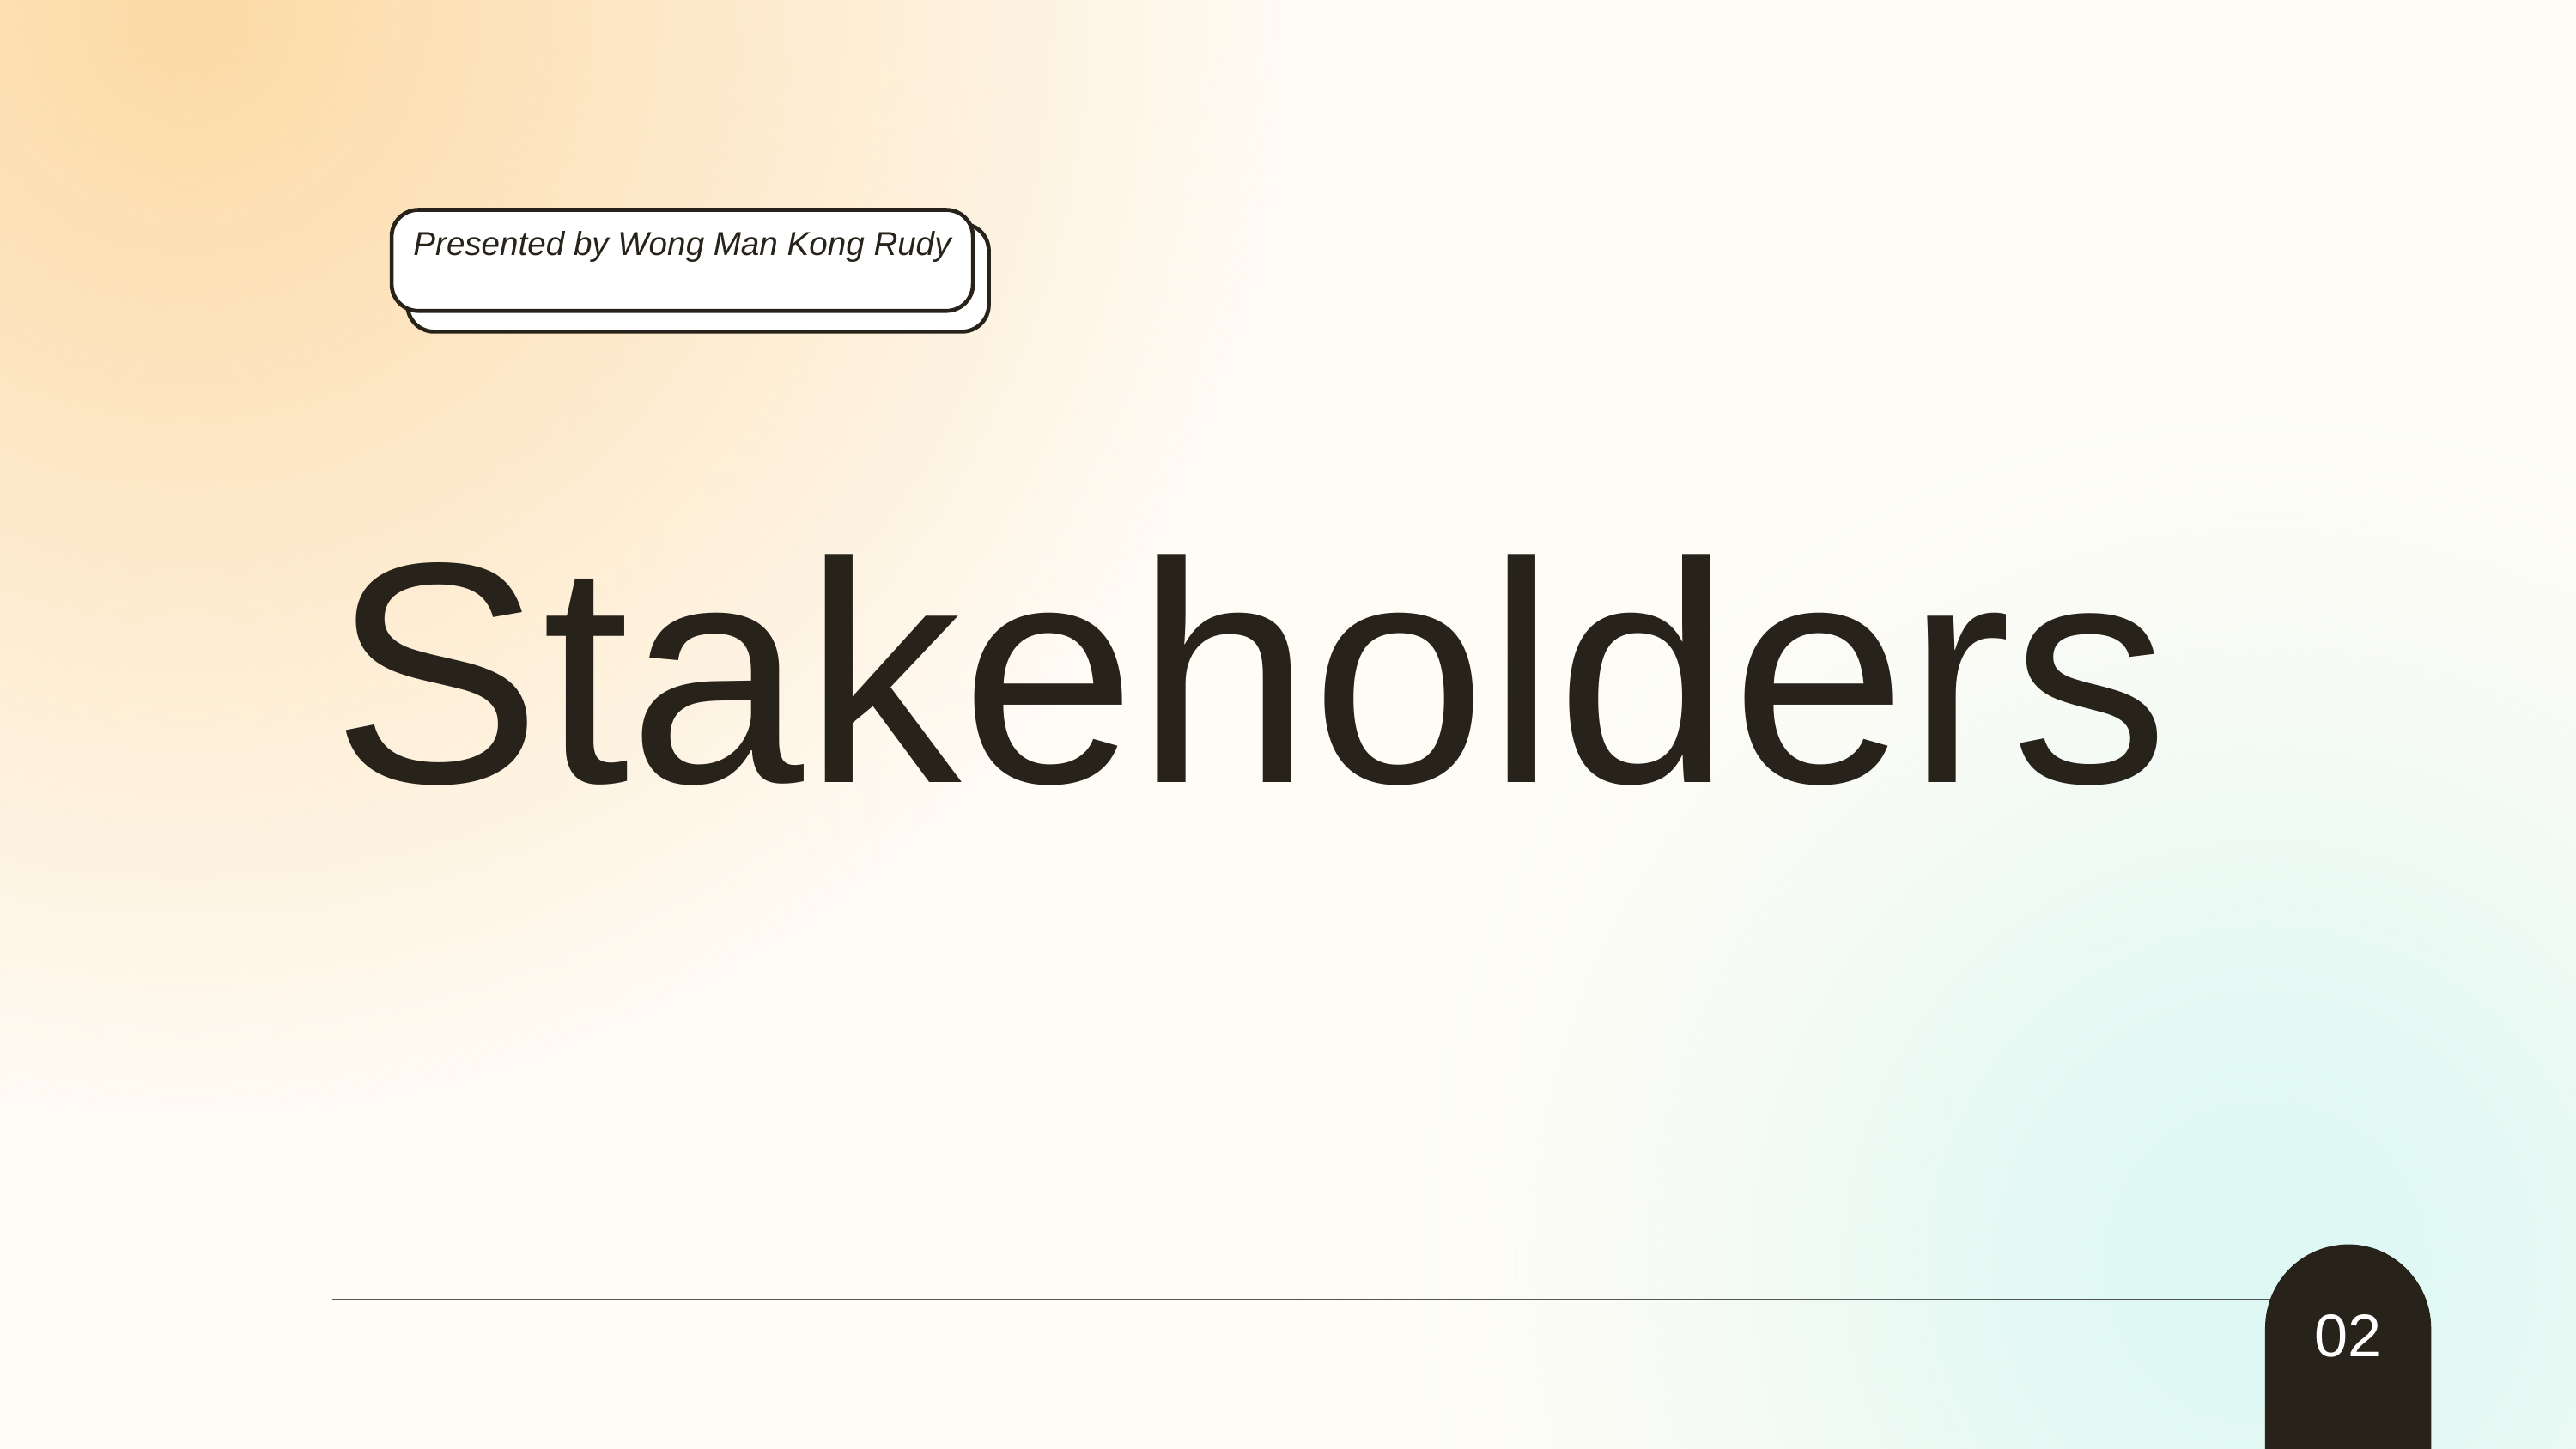

Presented by Wong Man Kong Rudy

Stakeholders

02